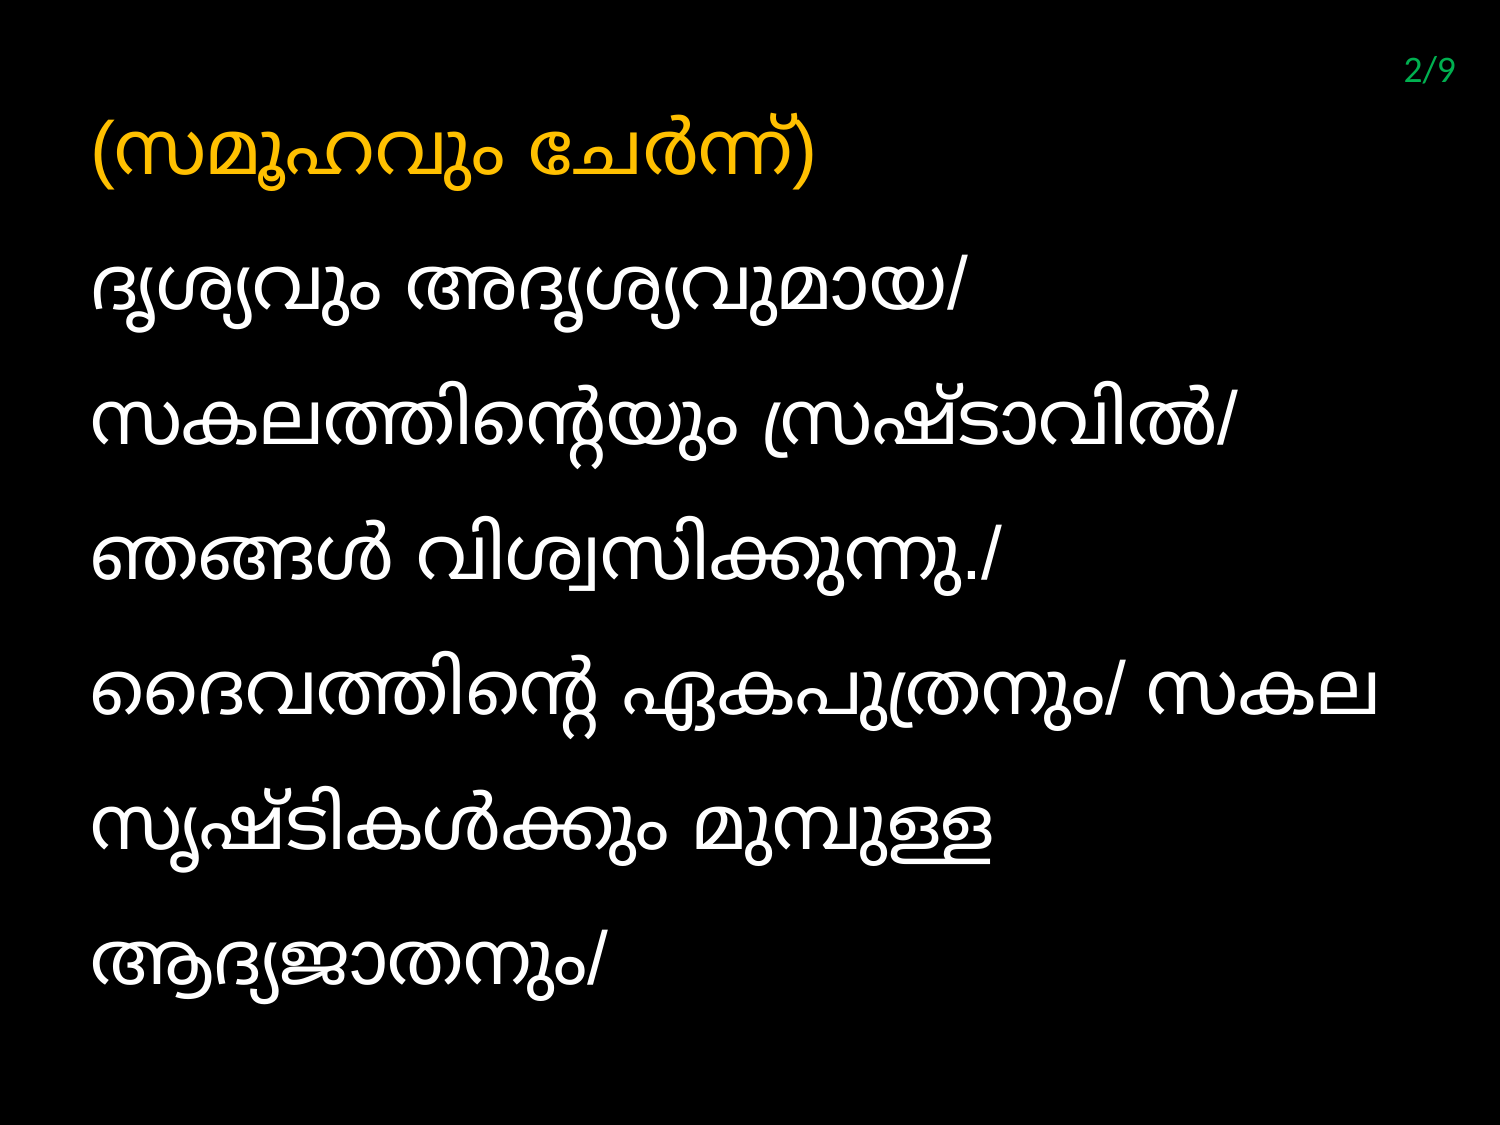

2/9
(സമൂഹവും ചേര്‍ന്ന്)
ദൃശ്യവും അദൃശ്യവുമായ/ സകലത്തിന്‍റെയും സ്രഷ്ടാവില്‍/ ഞങ്ങള്‍ വിശ്വസിക്കുന്നു./ ദൈവത്തിന്‍റെ ഏകപുത്രനും/ സകല സൃഷ്ടികള്‍ക്കും മുമ്പുള്ള ആദ്യജാതനും/